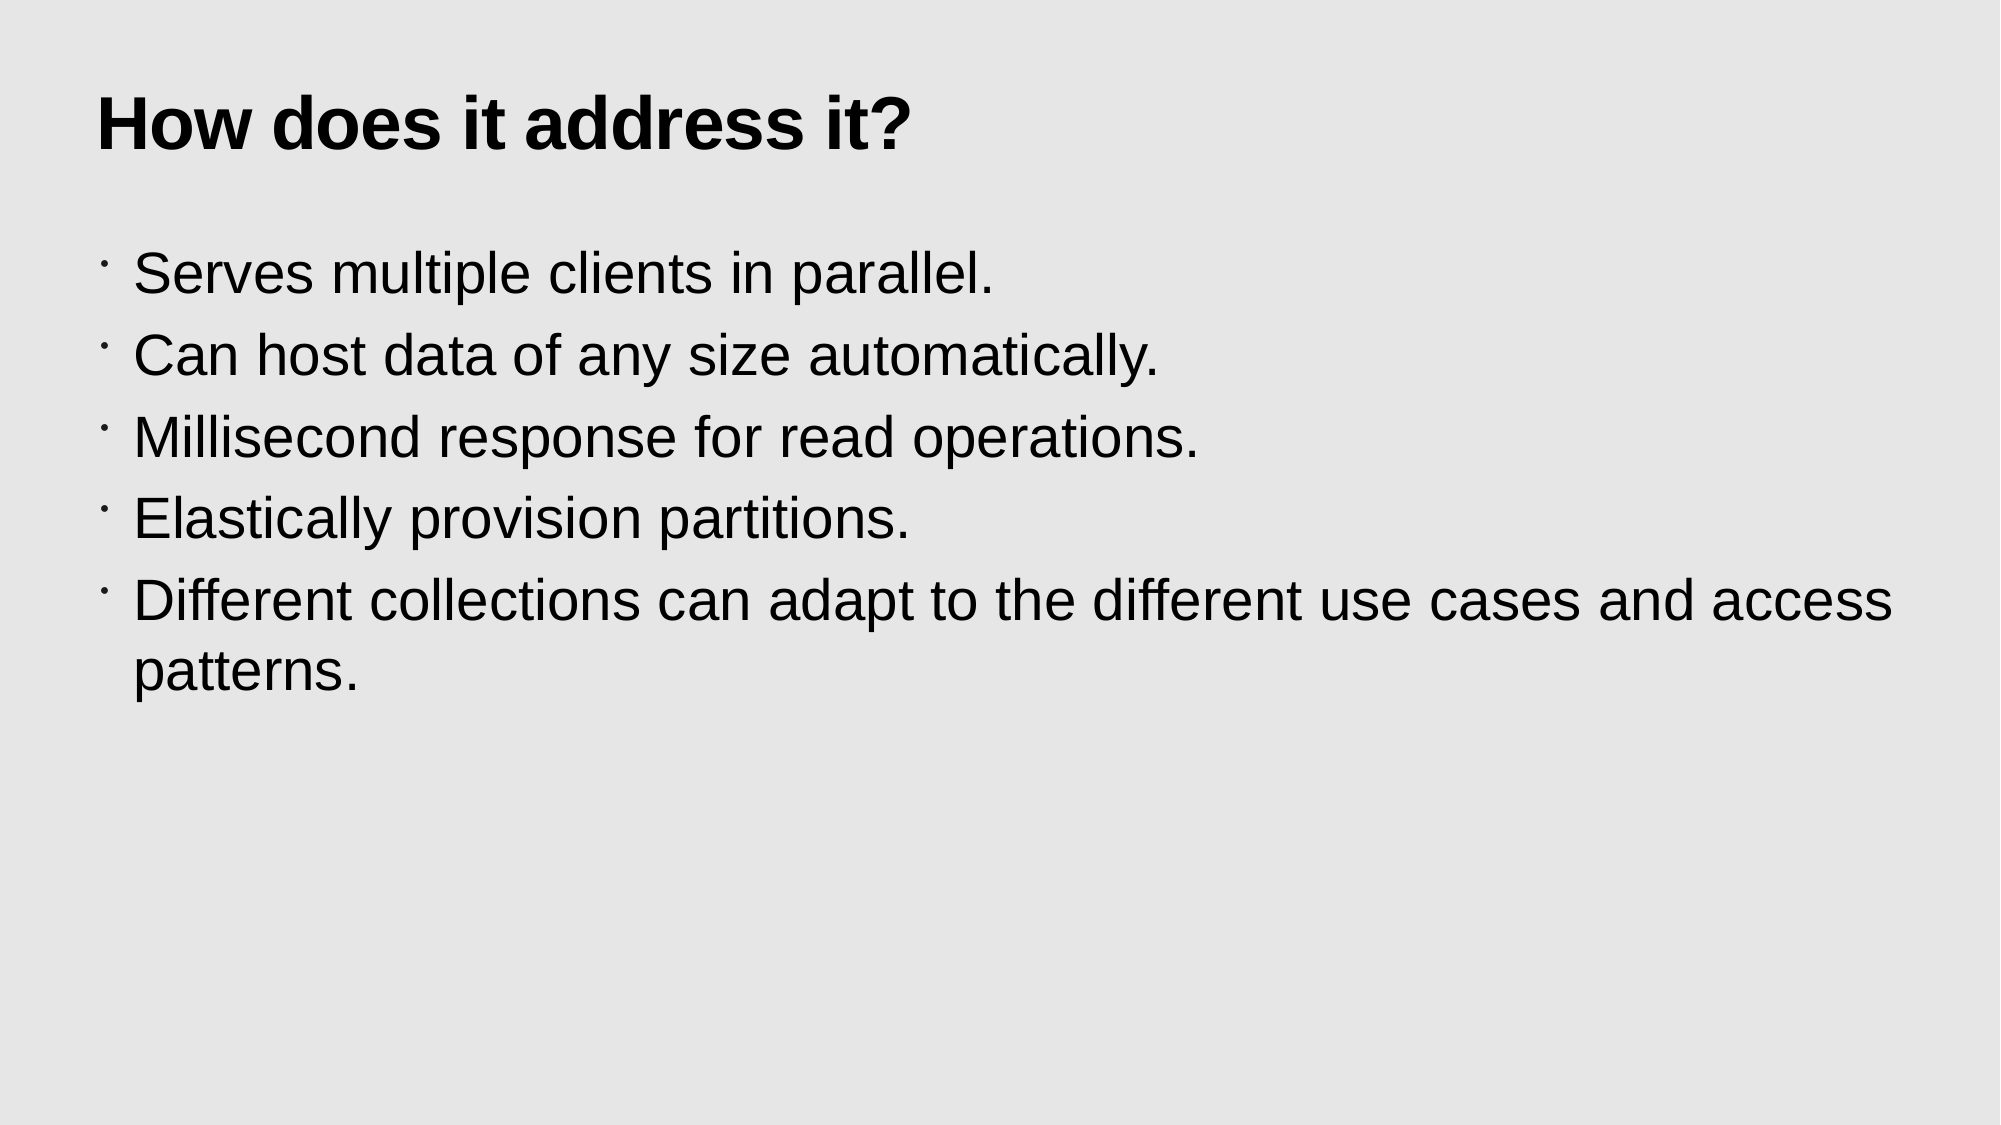

# How does it address it?
Serves multiple clients in parallel.
Can host data of any size automatically.
Millisecond response for read operations.
Elastically provision partitions.
Different collections can adapt to the different use cases and access patterns.